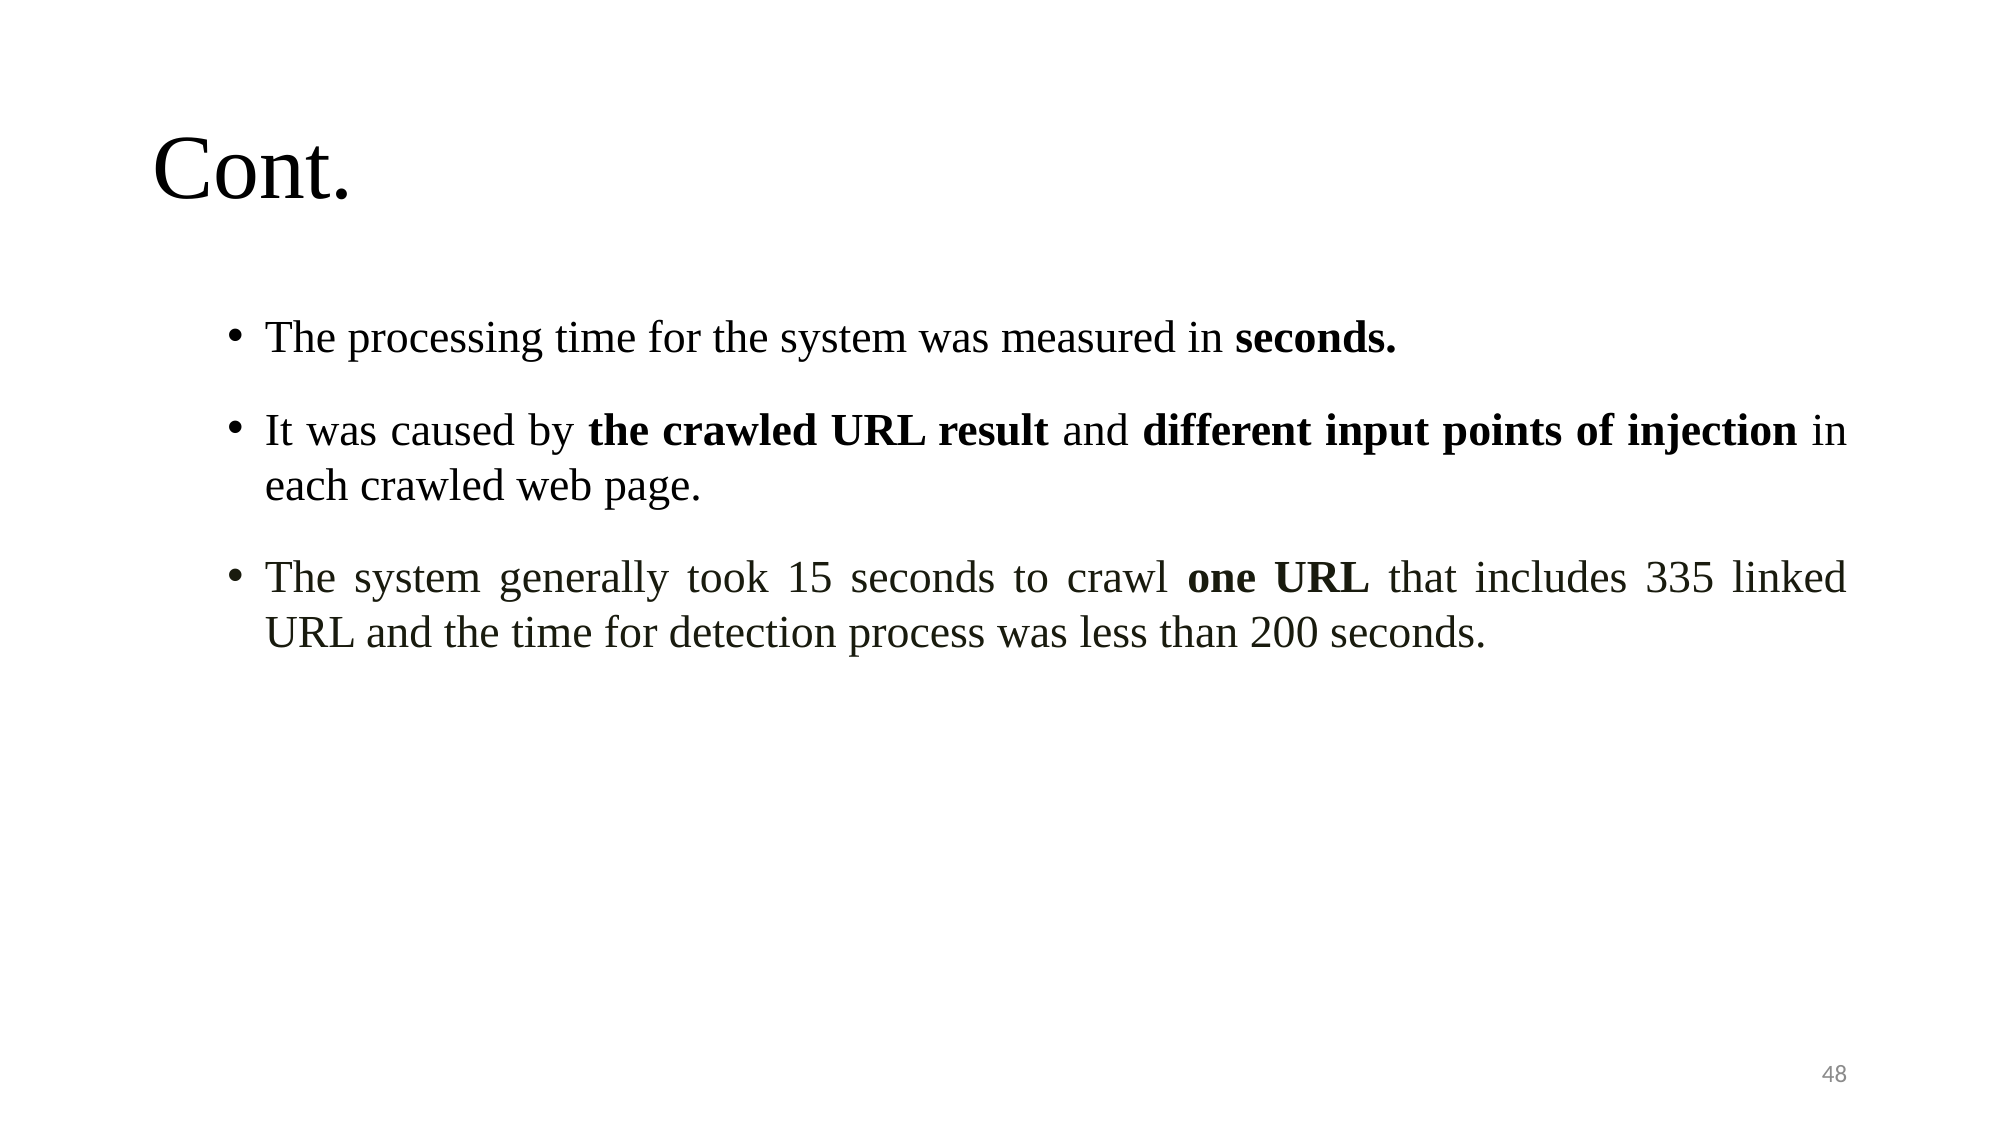

# Cont.
The processing time for the system was measured in seconds.
It was caused by the crawled URL result and different input points of injection in each crawled web page.
The system generally took 15 seconds to crawl one URL that includes 335 linked URL and the time for detection process was less than 200 seconds.

48